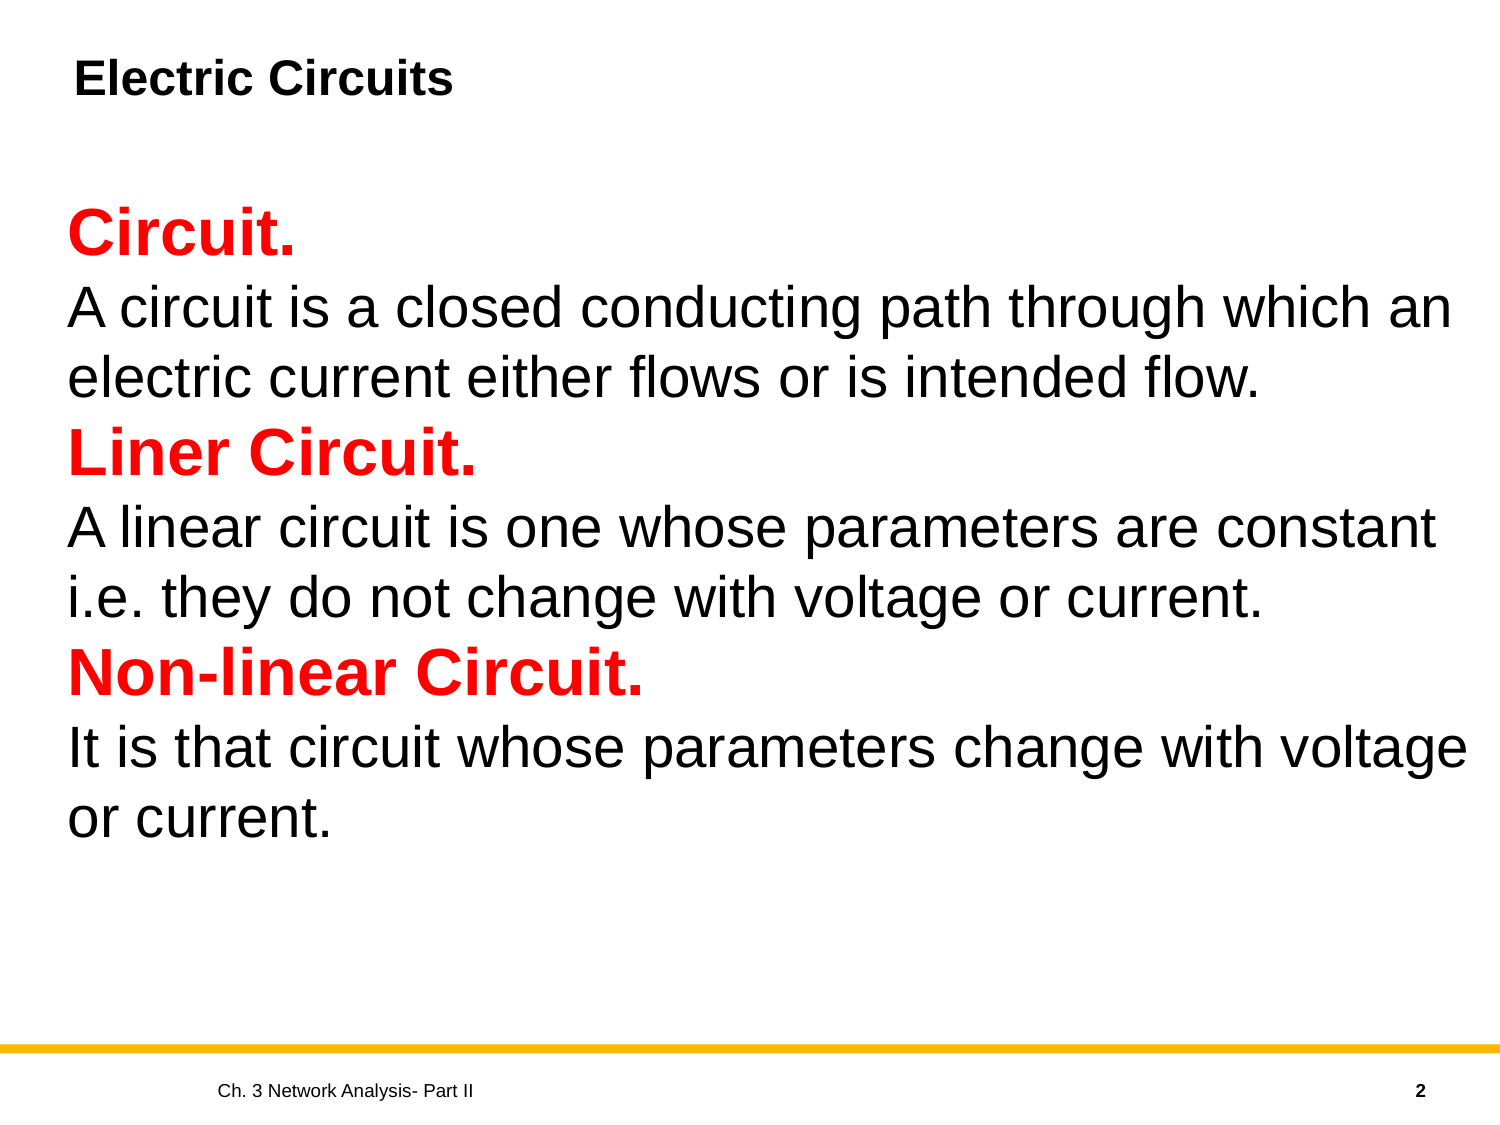

# Electric Circuits
Circuit.
A circuit is a closed conducting path through which an electric current either flows or is intended flow.
Liner Circuit.
A linear circuit is one whose parameters are constant i.e. they do not change with voltage or current.
Non-linear Circuit.
It is that circuit whose parameters change with voltage or current.
2
Ch. 3 Network Analysis- Part II